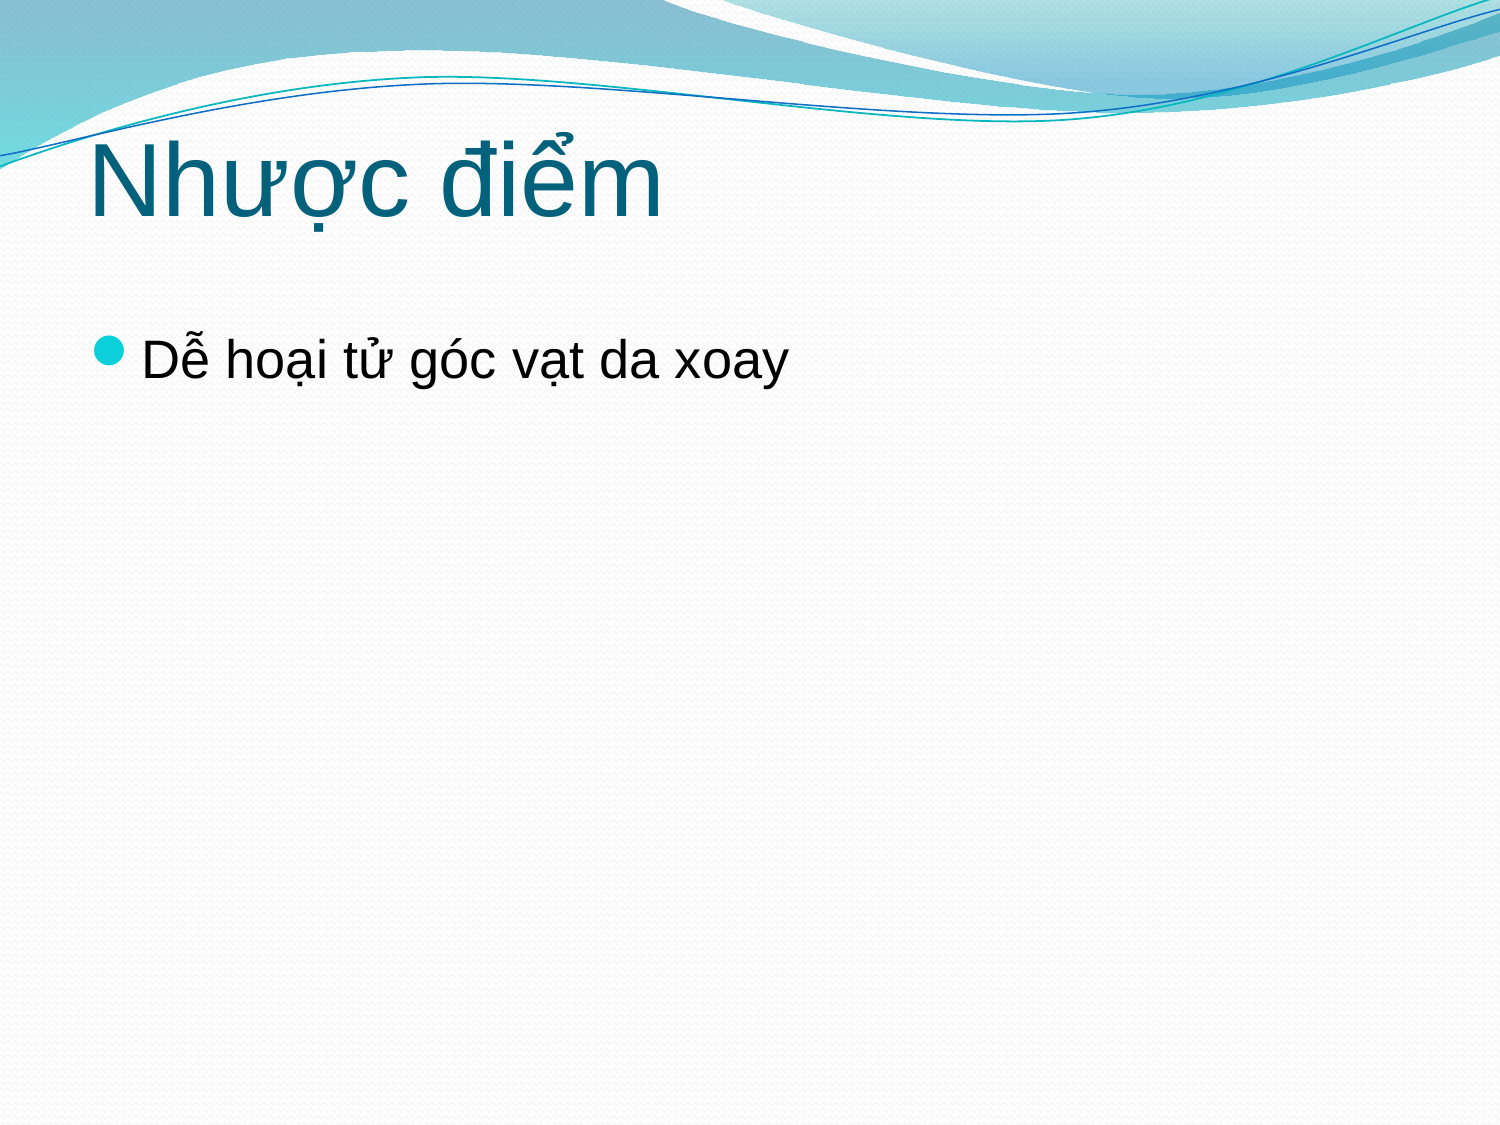

# Nhược điểm
Dễ hoại tử góc vạt da xoay